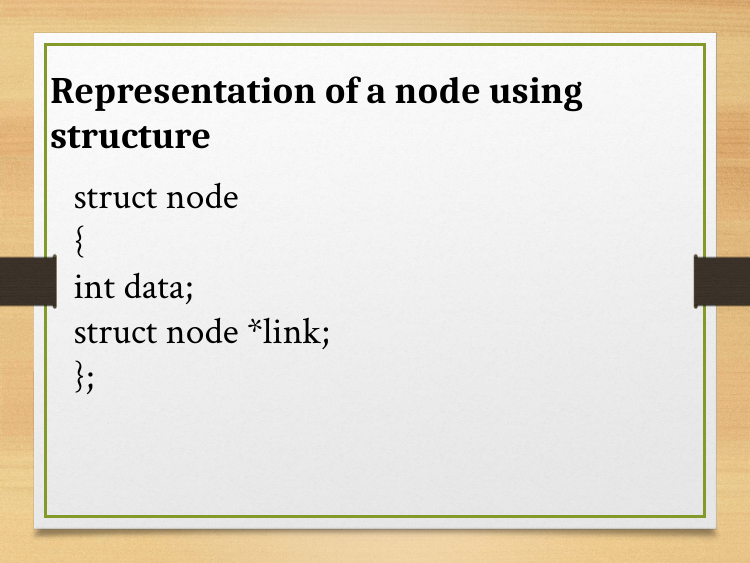

Representation of a node using structure
struct node
{
int data;
struct node *link;
};